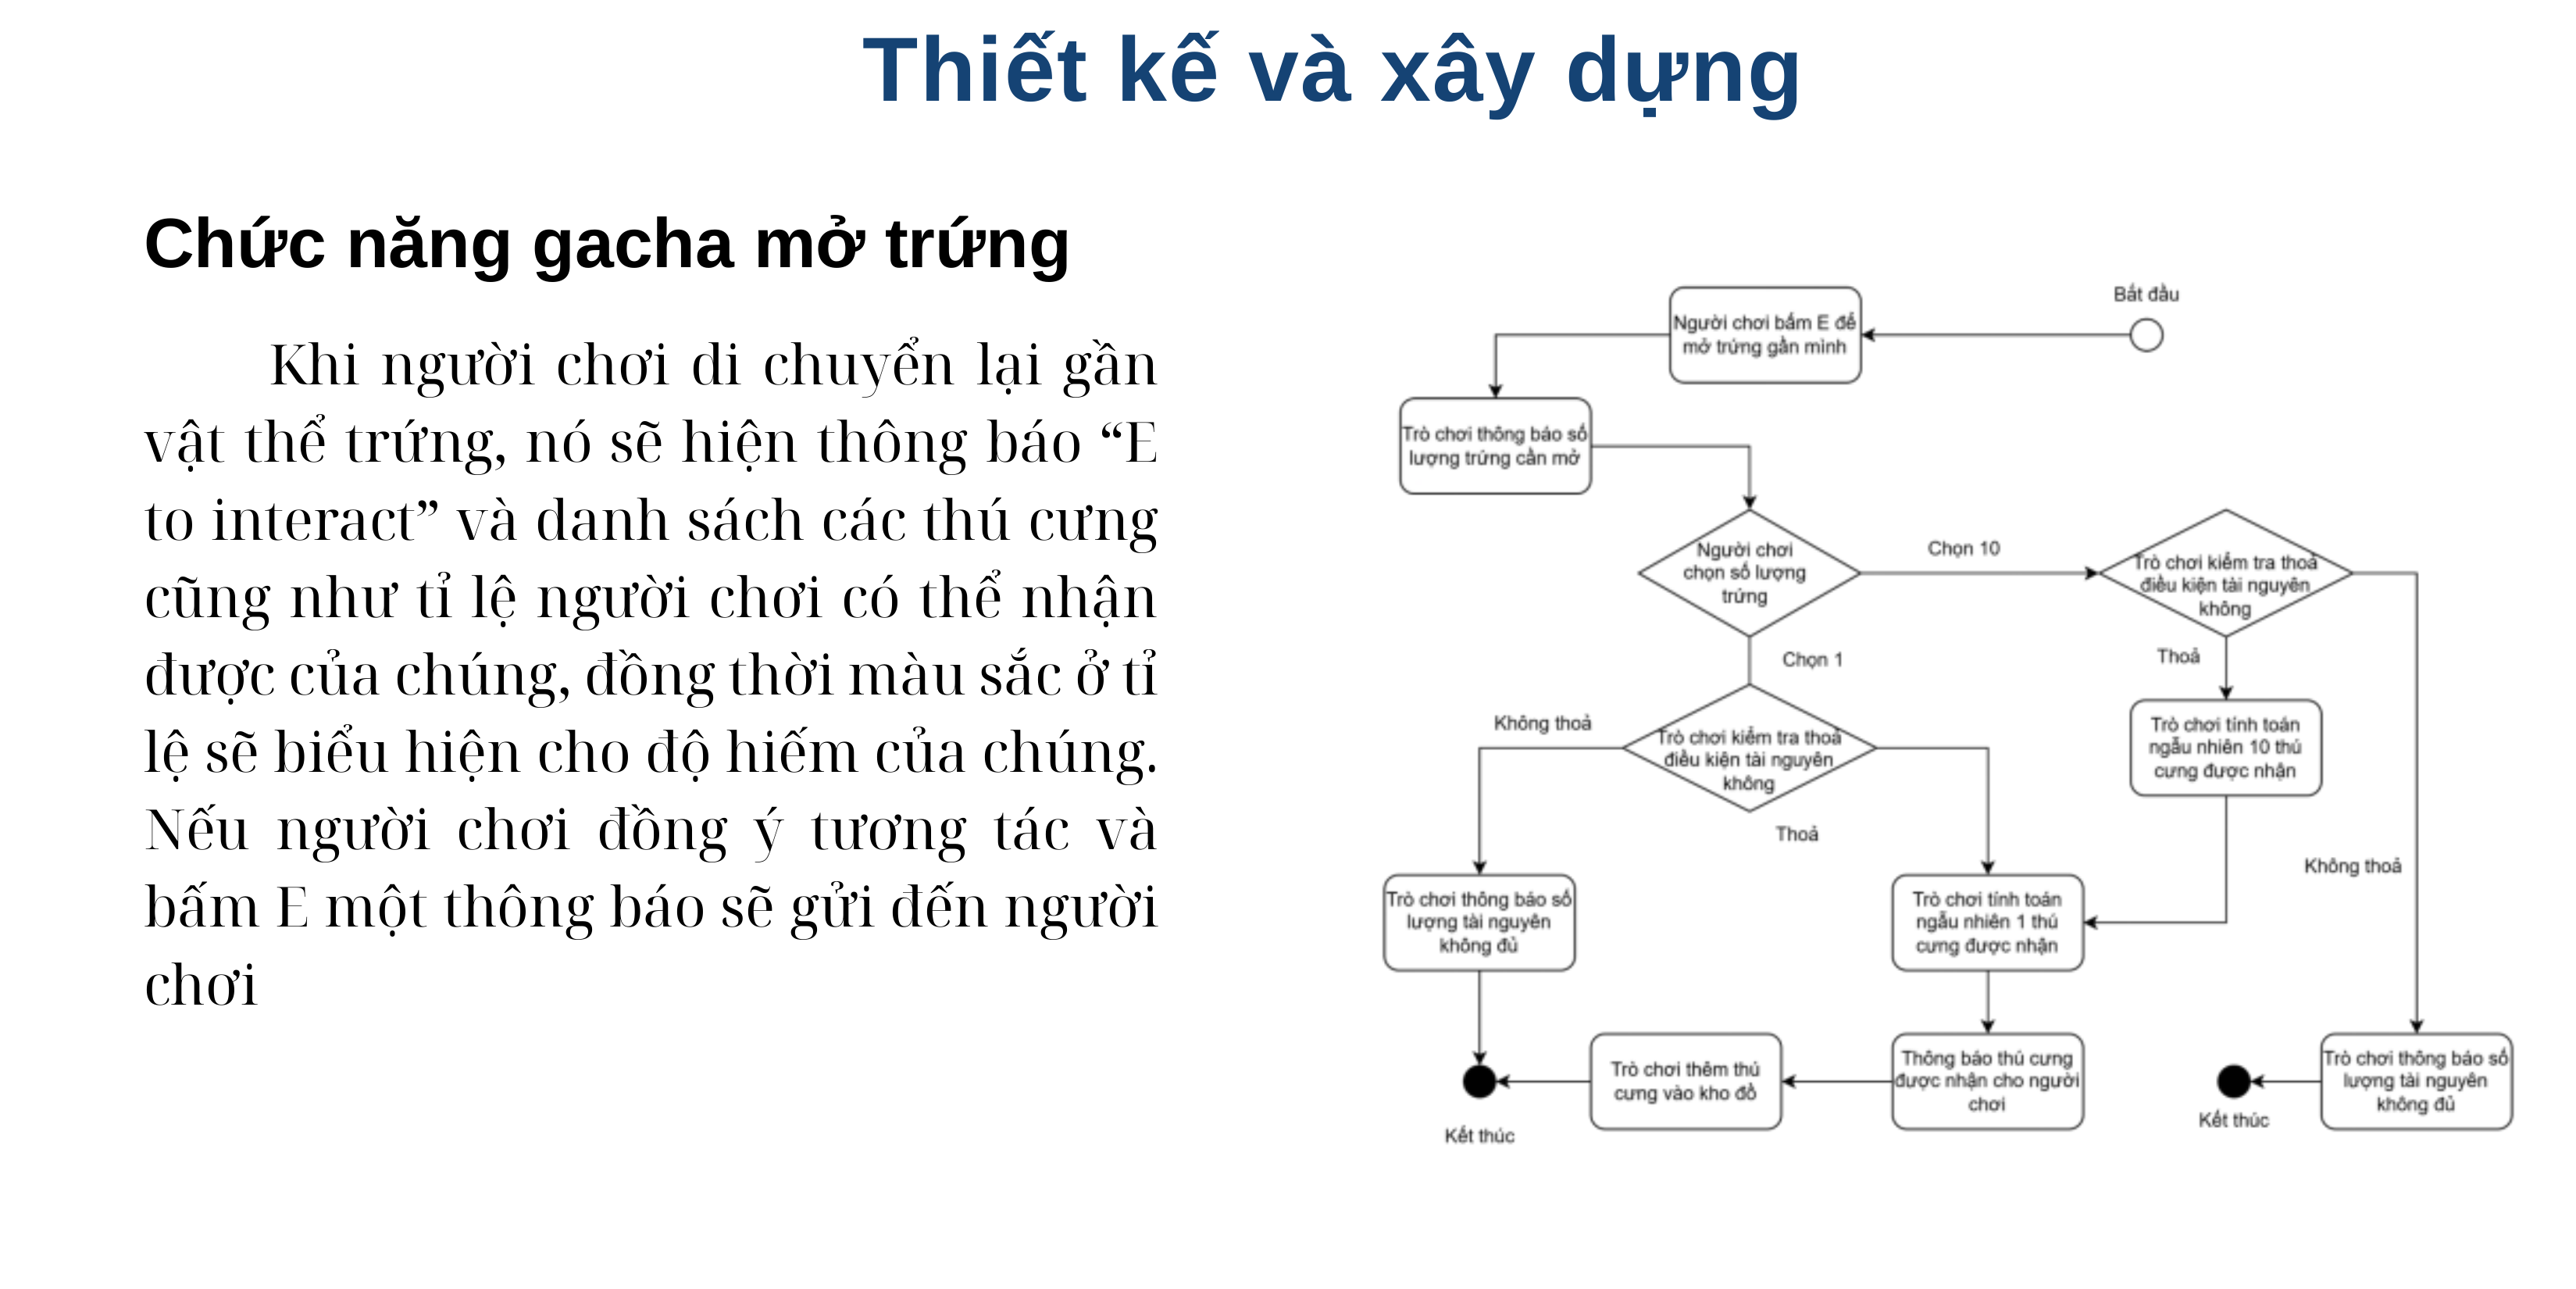

Thiết kế và xây dựng
Chức năng gacha mở trứng

 	Khi người chơi di chuyển lại gần vật thể trứng, nó sẽ hiện thông báo “E to interact” và danh sách các thú cưng cũng như tỉ lệ người chơi có thể nhận được của chúng, đồng thời màu sắc ở tỉ lệ sẽ biểu hiện cho độ hiếm của chúng. Nếu người chơi đồng ý tương tác và bấm E một thông báo sẽ gửi đến người chơi